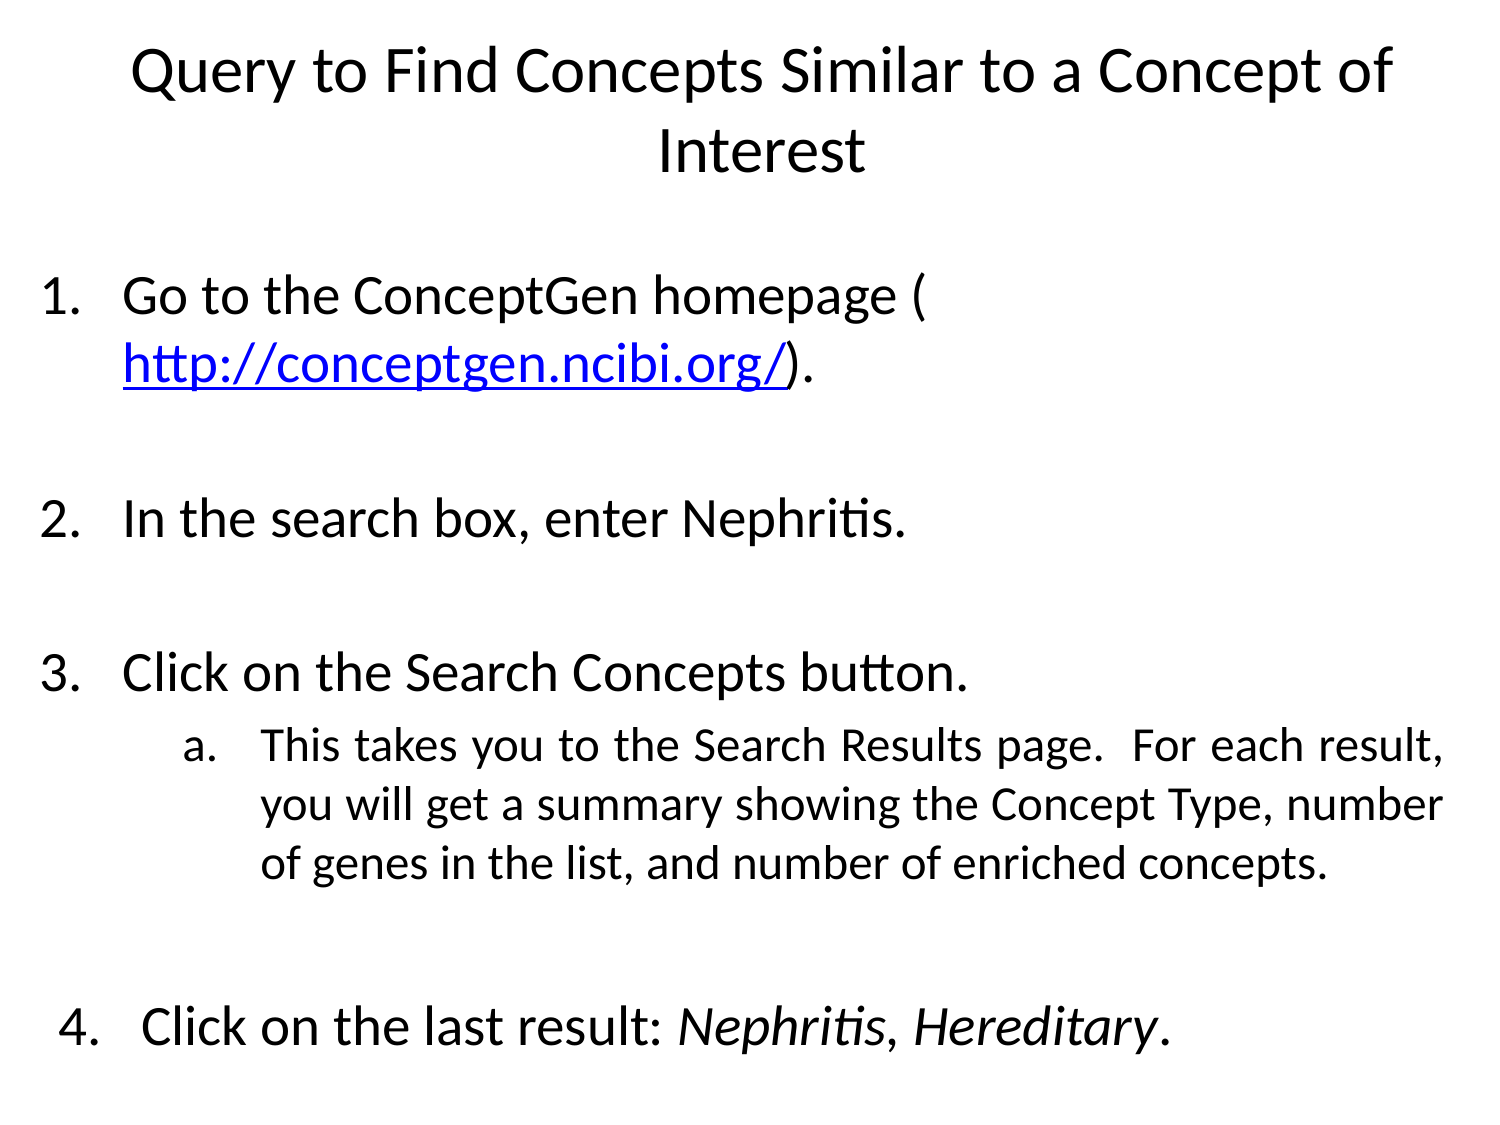

# Query to Find Concepts Similar to a Concept of Interest
Go to the ConceptGen homepage (http://conceptgen.ncibi.org/).

In the search box, enter Nephritis.

Click on the Search Concepts button.
This takes you to the Search Results page.  For each result, you will get a summary showing the Concept Type, number of genes in the list, and number of enriched concepts.

Click on the last result: Nephritis, Hereditary.